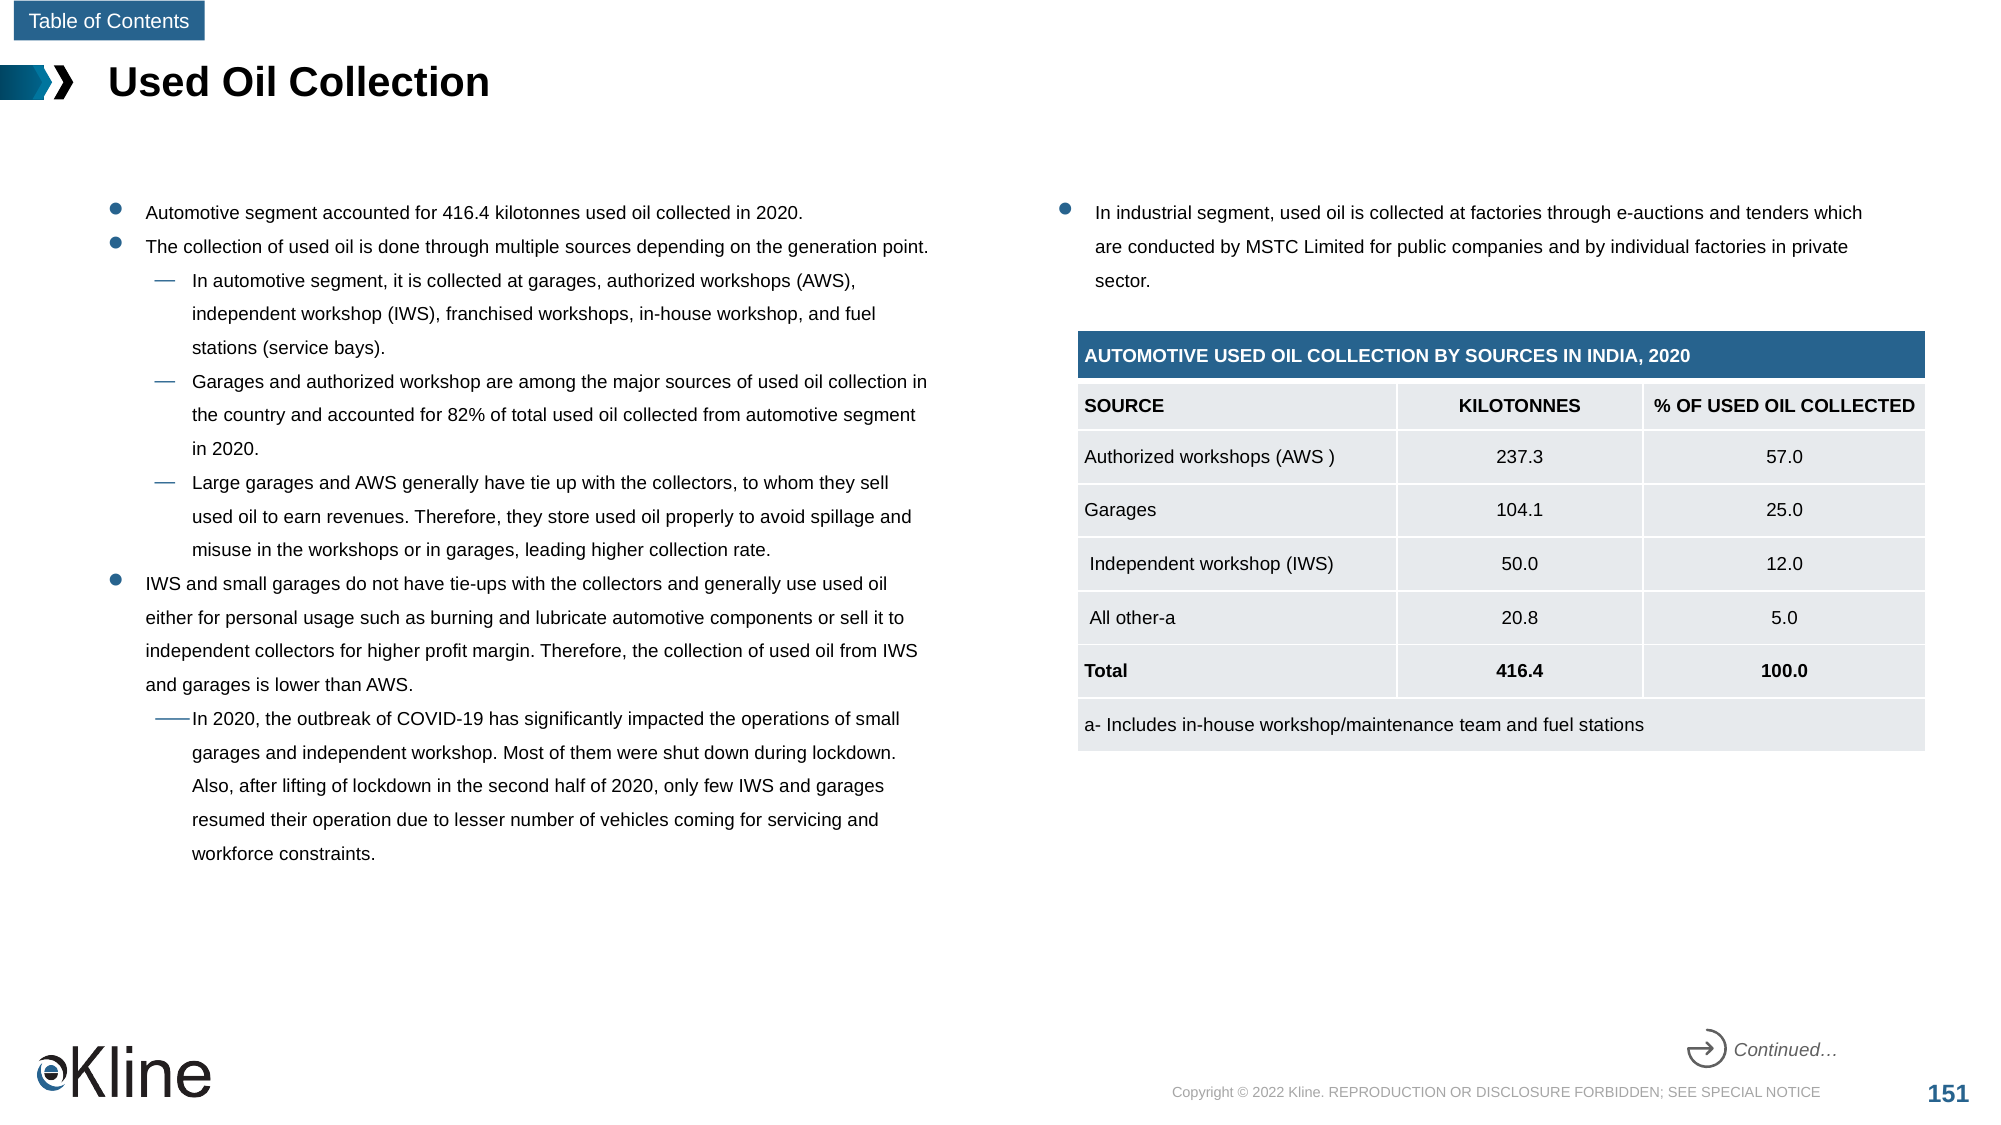

# Used Oil Collection
Automotive segment accounted for 416.4 kilotonnes used oil collected in 2020.
The collection of used oil is done through multiple sources depending on the generation point.
In automotive segment, it is collected at garages, authorized workshops (AWS), independent workshop (IWS), franchised workshops, in-house workshop, and fuel stations (service bays).
Garages and authorized workshop are among the major sources of used oil collection in the country and accounted for 82% of total used oil collected from automotive segment in 2020.
Large garages and AWS generally have tie up with the collectors, to whom they sell used oil to earn revenues. Therefore, they store used oil properly to avoid spillage and misuse in the workshops or in garages, leading higher collection rate.
IWS and small garages do not have tie-ups with the collectors and generally use used oil either for personal usage such as burning and lubricate automotive components or sell it to independent collectors for higher profit margin. Therefore, the collection of used oil from IWS and garages is lower than AWS.
In 2020, the outbreak of COVID-19 has significantly impacted the operations of small garages and independent workshop. Most of them were shut down during lockdown. Also, after lifting of lockdown in the second half of 2020, only few IWS and garages resumed their operation due to lesser number of vehicles coming for servicing and workforce constraints.
In industrial segment, used oil is collected at factories through e-auctions and tenders which are conducted by MSTC Limited for public companies and by individual factories in private sector.
| AUTOMOTIVE USED OIL COLLECTION BY SOURCES IN INDIA, 2020 |  |  |
| --- | --- | --- |
| SOURCE | KILOTONNES | % OF USED OIL COLLECTED |
| Authorized workshops (AWS ) | 237.3 | 57.0 |
| Garages | 104.1 | 25.0 |
| Independent workshop (IWS) | 50.0 | 12.0 |
| All other-a | 20.8 | 5.0 |
| Total | 416.4 | 100.0 |
| a- Includes in-house workshop/maintenance team and fuel stations |  |  |

Continued…